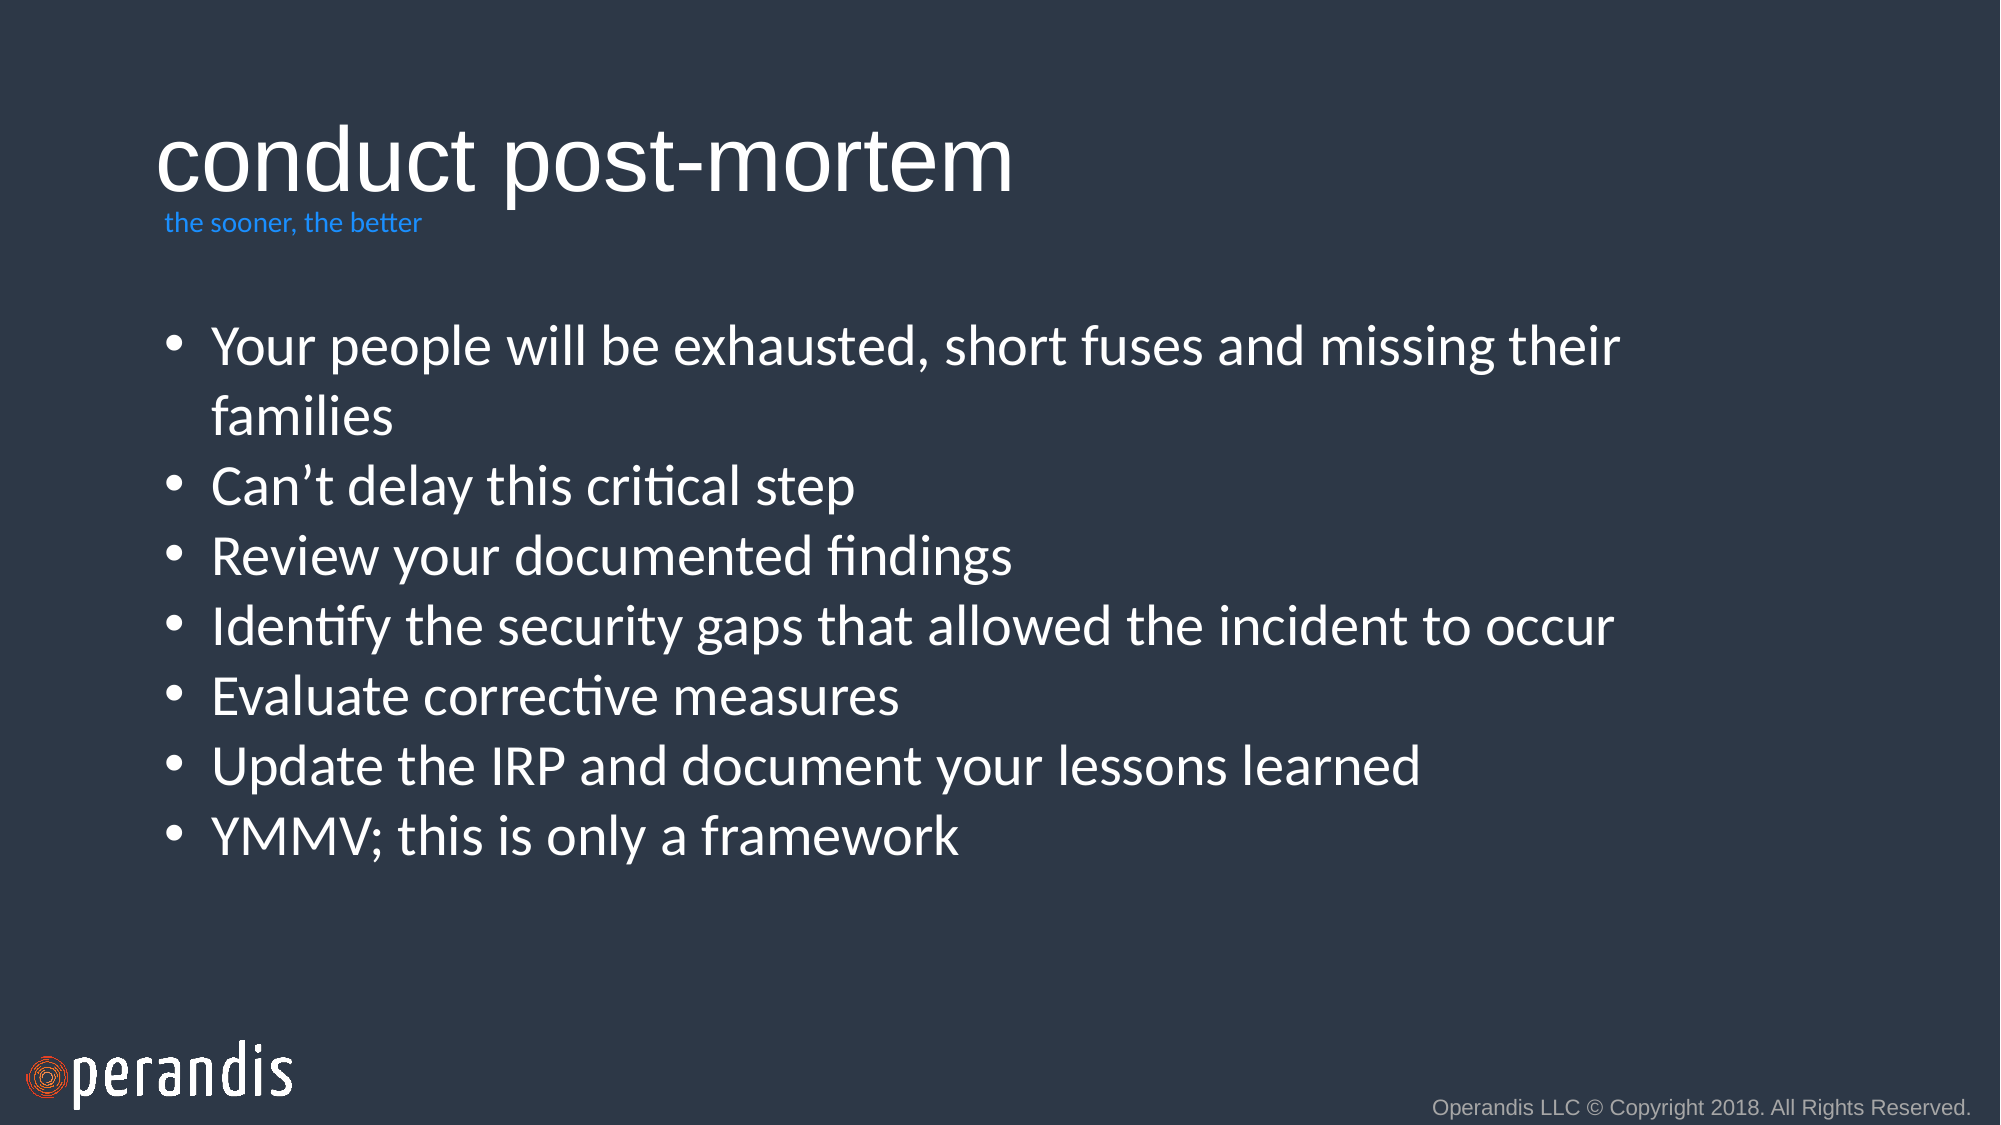

# conduct post-mortem
the sooner, the better
Your people will be exhausted, short fuses and missing their families
Can’t delay this critical step
Review your documented findings
Identify the security gaps that allowed the incident to occur
Evaluate corrective measures
Update the IRP and document your lessons learned
YMMV; this is only a framework